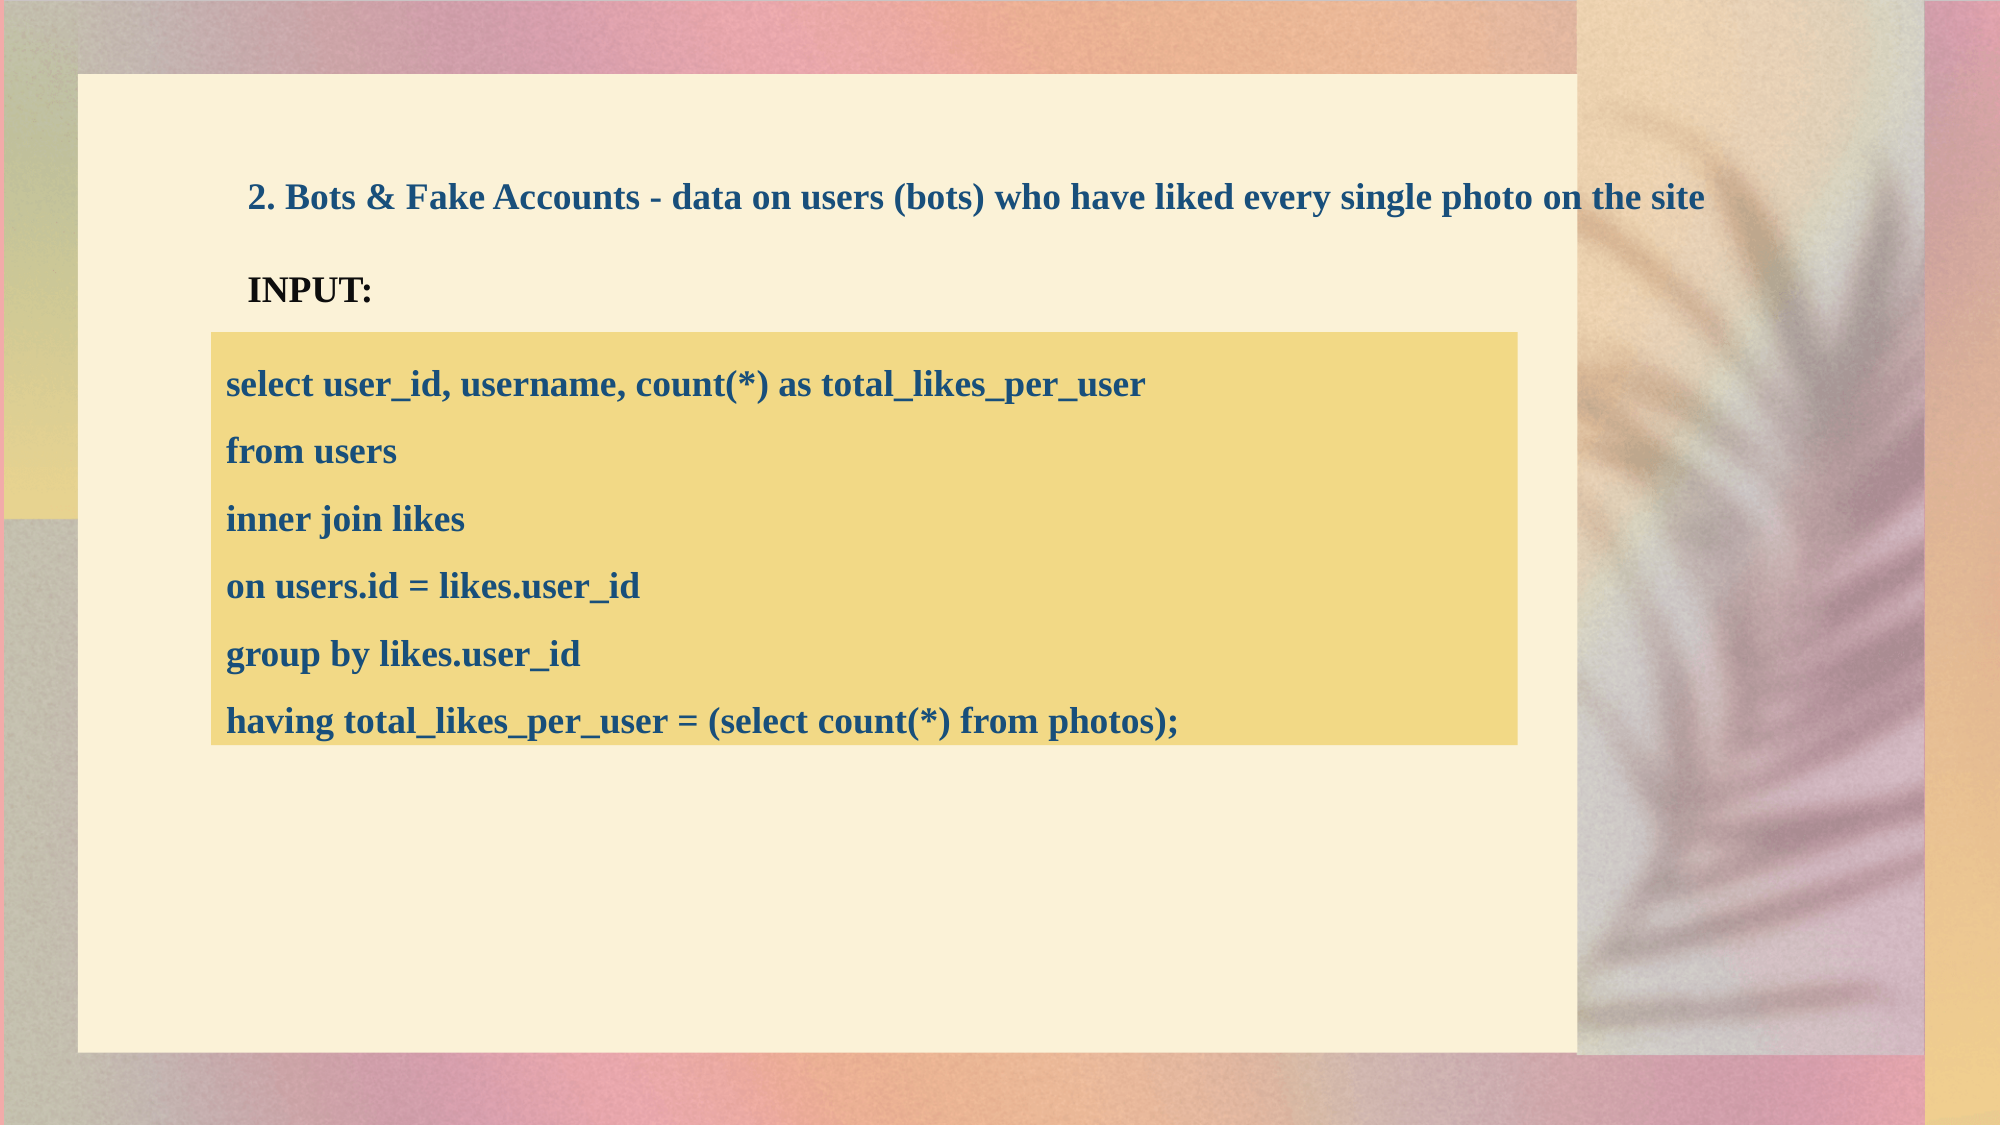

2. Bots & Fake Accounts - data on users (bots) who have liked every single photo on the site
INPUT:
# select user_id, username, count(*) as total_likes_per_user from users inner join likes on users.id = likes.user_id group by likes.user_id having total_likes_per_user = (select count(*) from photos);